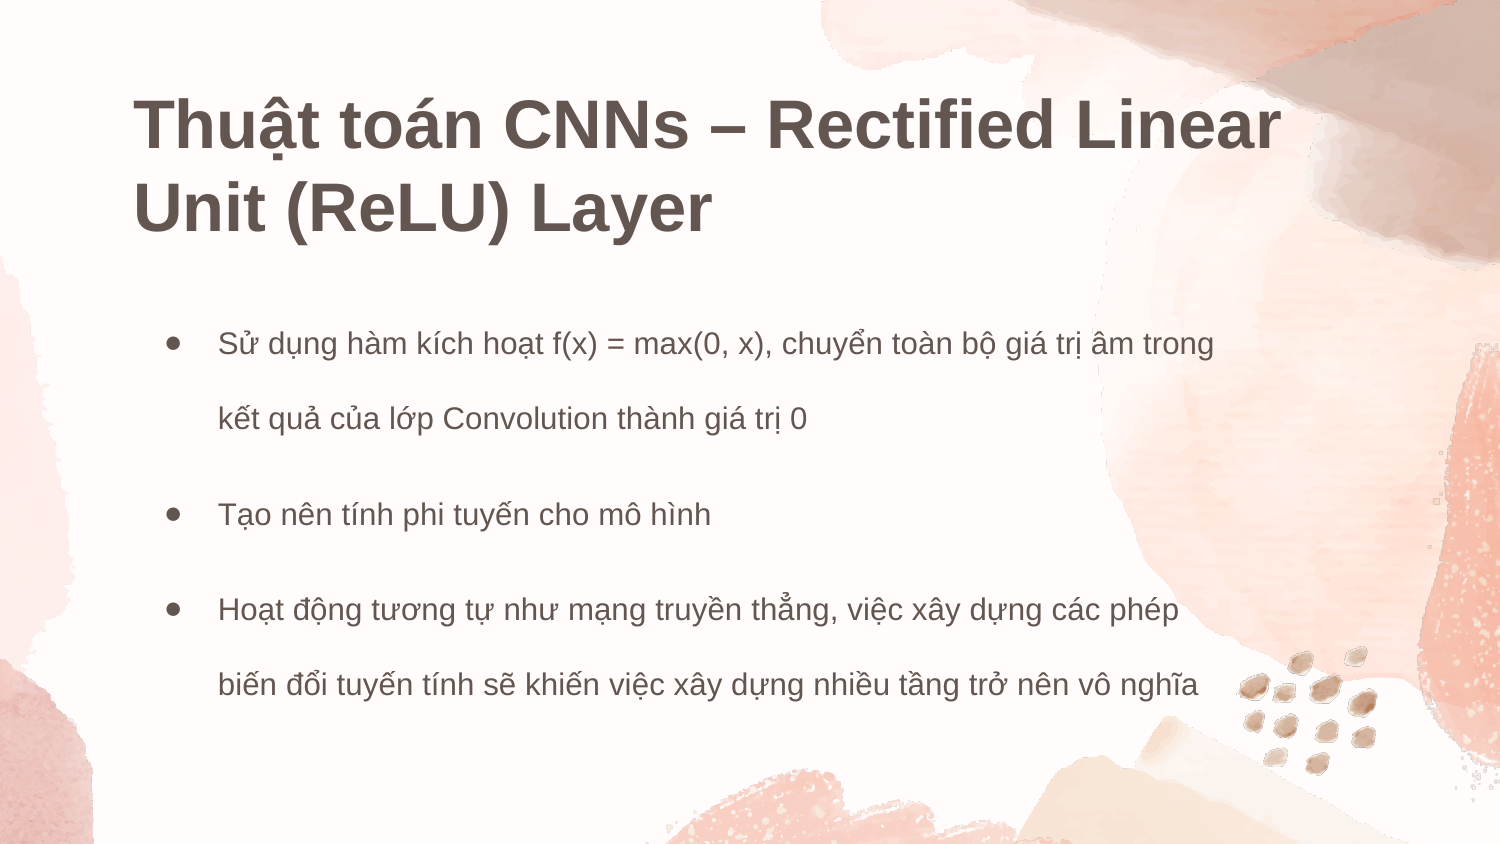

# Thuật toán CNNs – Rectified Linear Unit (ReLU) Layer
Sử dụng hàm kích hoạt f(x) = max(0, x), chuyển toàn bộ giá trị âm trong kết quả của lớp Convolution thành giá trị 0
Tạo nên tính phi tuyến cho mô hình
Hoạt động tương tự như mạng truyền thẳng, việc xây dựng các phép biến đổi tuyến tính sẽ khiến việc xây dựng nhiều tầng trở nên vô nghĩa